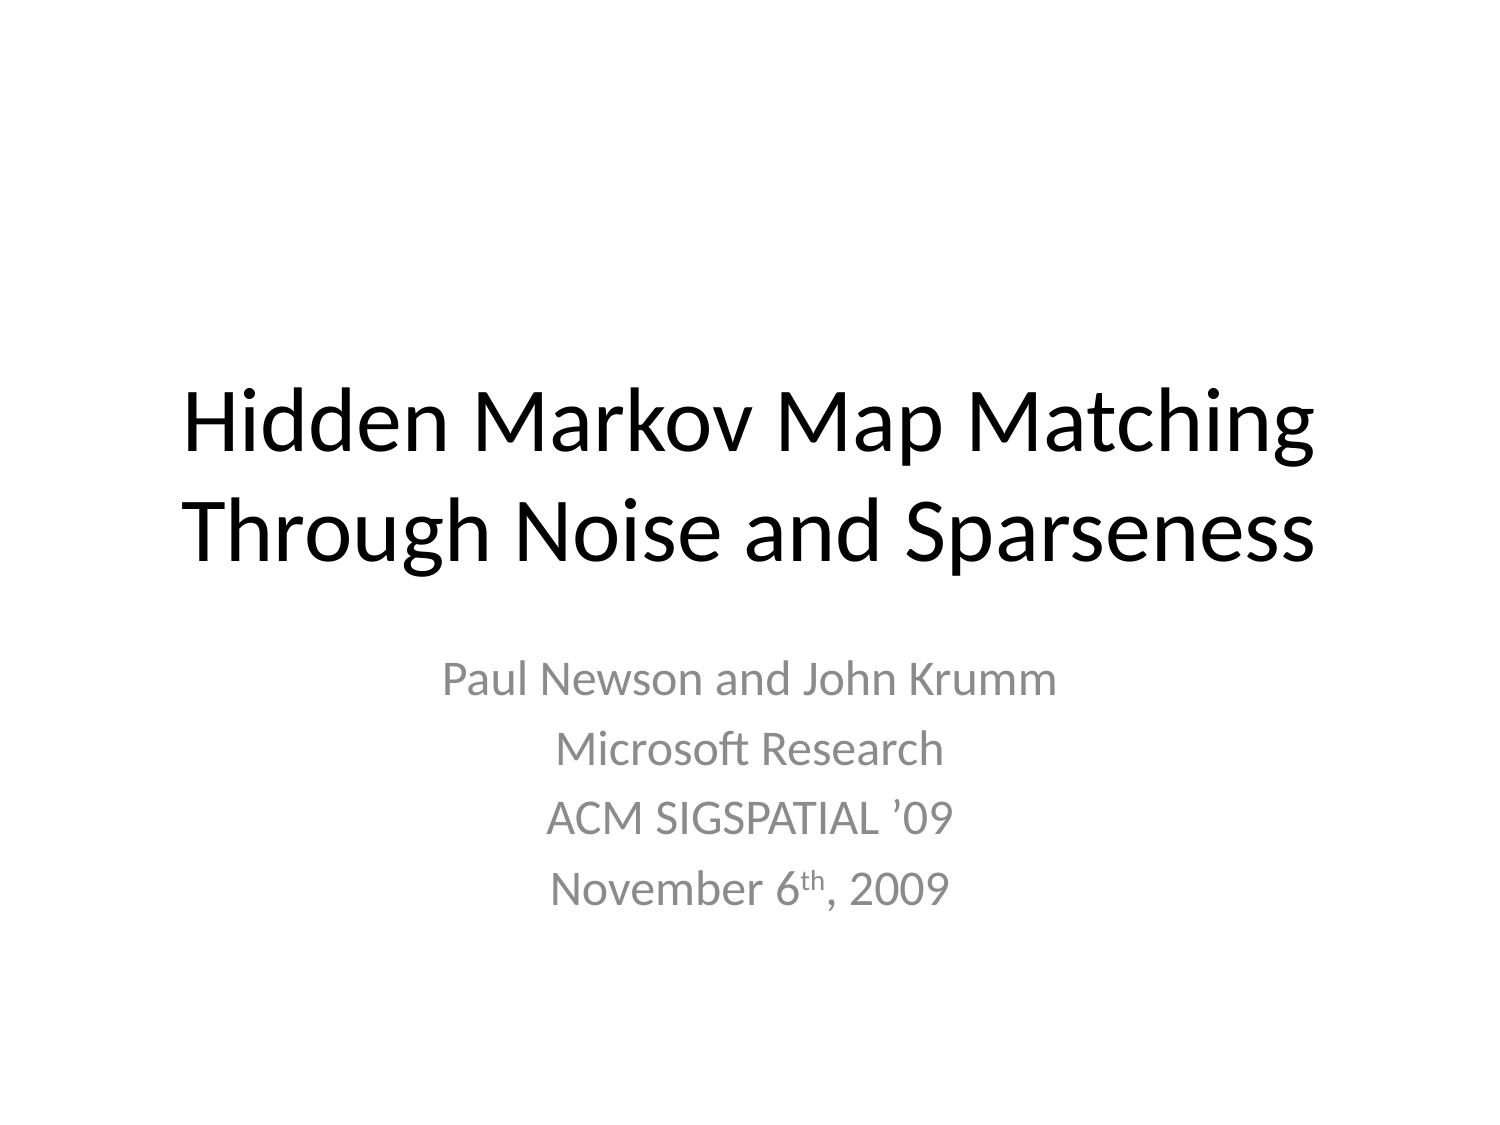

# Hidden Markov Map Matching Through Noise and Sparseness
Paul Newson and John Krumm
Microsoft Research
ACM SIGSPATIAL ’09
November 6th, 2009